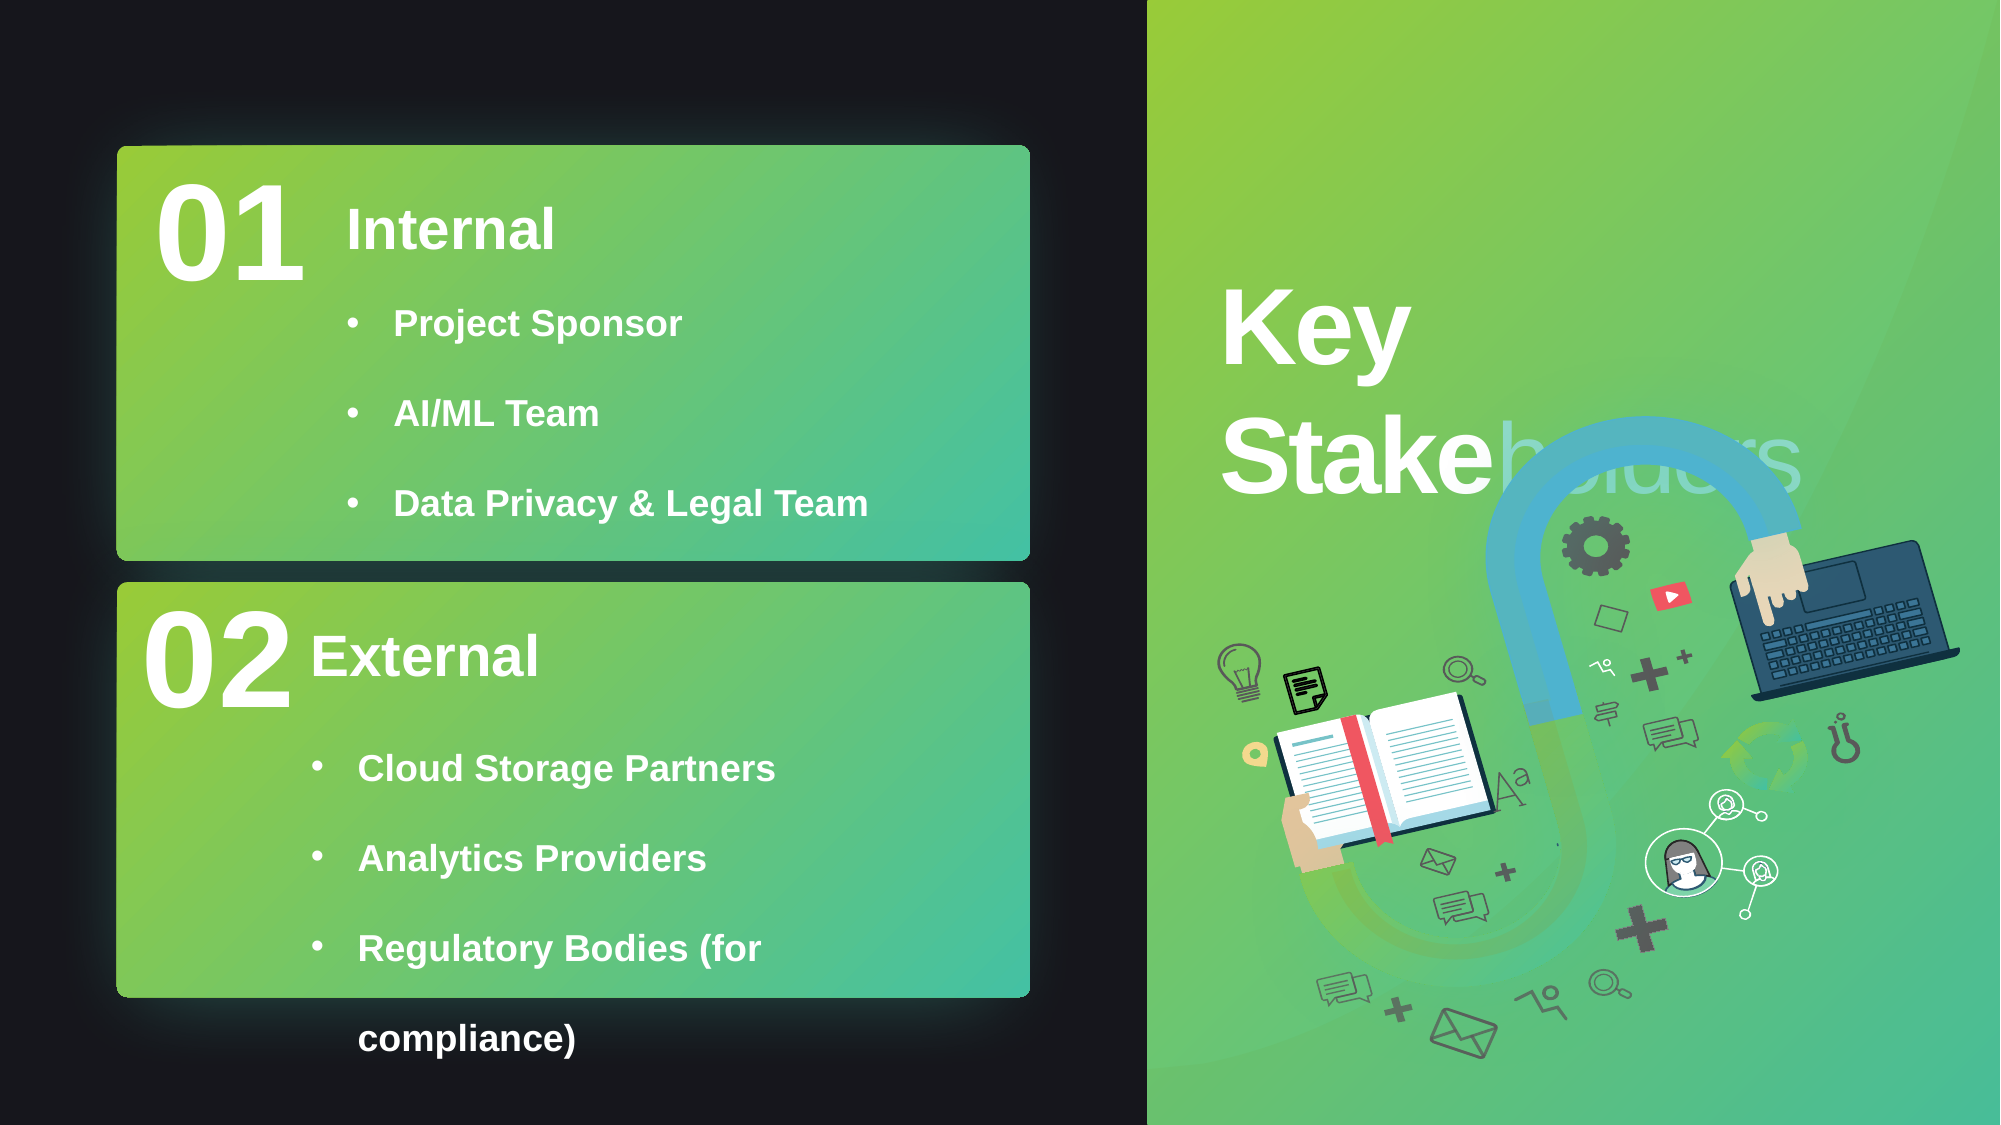

01

Internal
Project Sponsor
AI/ML Team
Data Privacy & Legal Team
Key Stakeholders

02

External
Cloud Storage Partners​
Analytics Providers​
Regulatory Bodies (for compliance)​